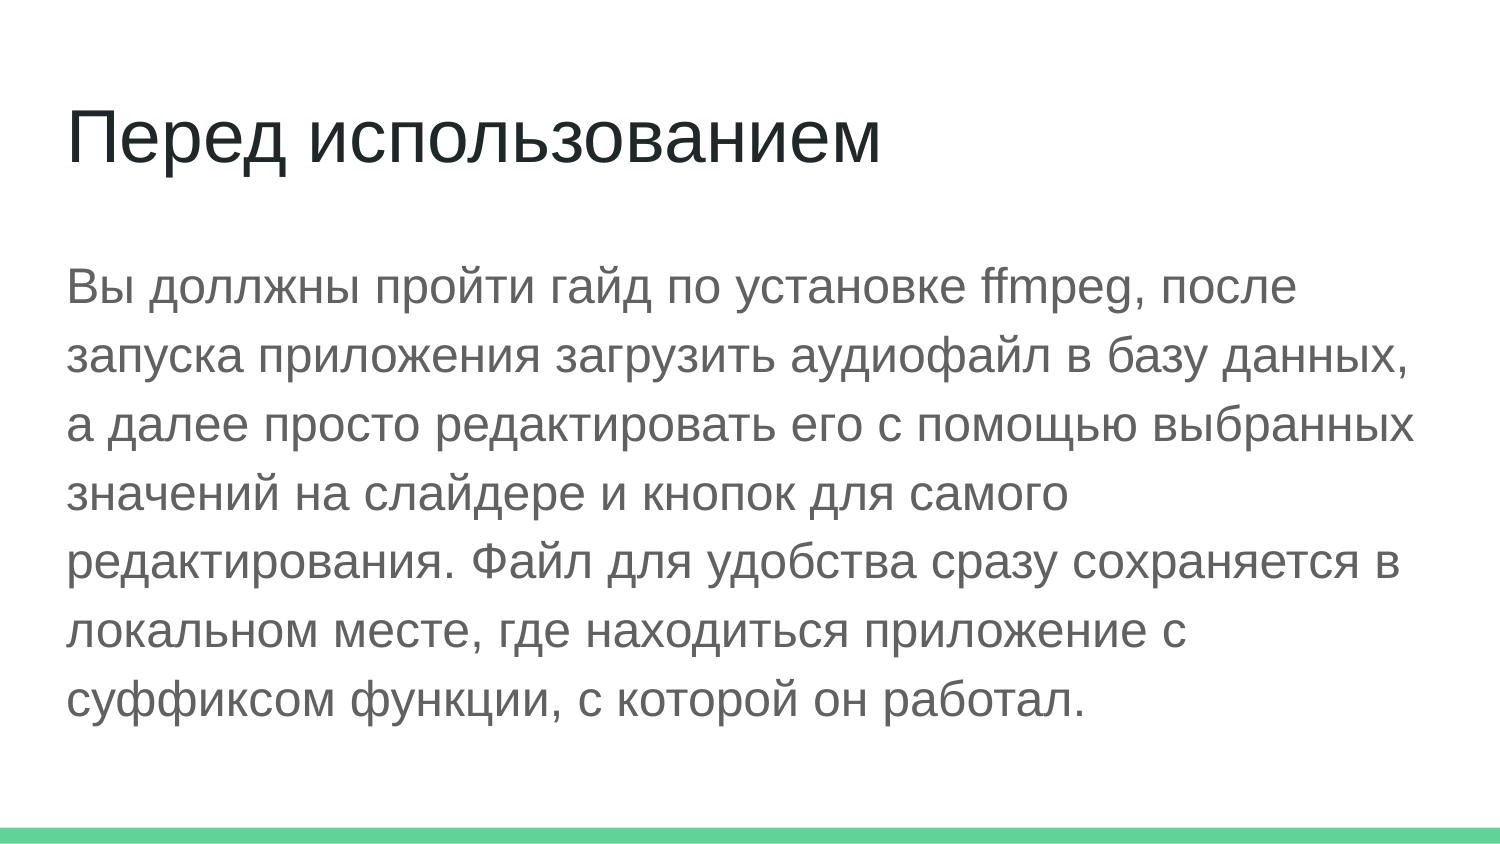

# Перед использованием
Вы доллжны пройти гайд по установке ffmpeg, после запуска приложения загрузить аудиофайл в базу данных, а далее просто редактировать его с помощью выбранных значений на слайдере и кнопок для самого редактирования. Файл для удобства сразу сохраняется в локальном месте, где находиться приложение с суффиксом функции, с которой он работал.